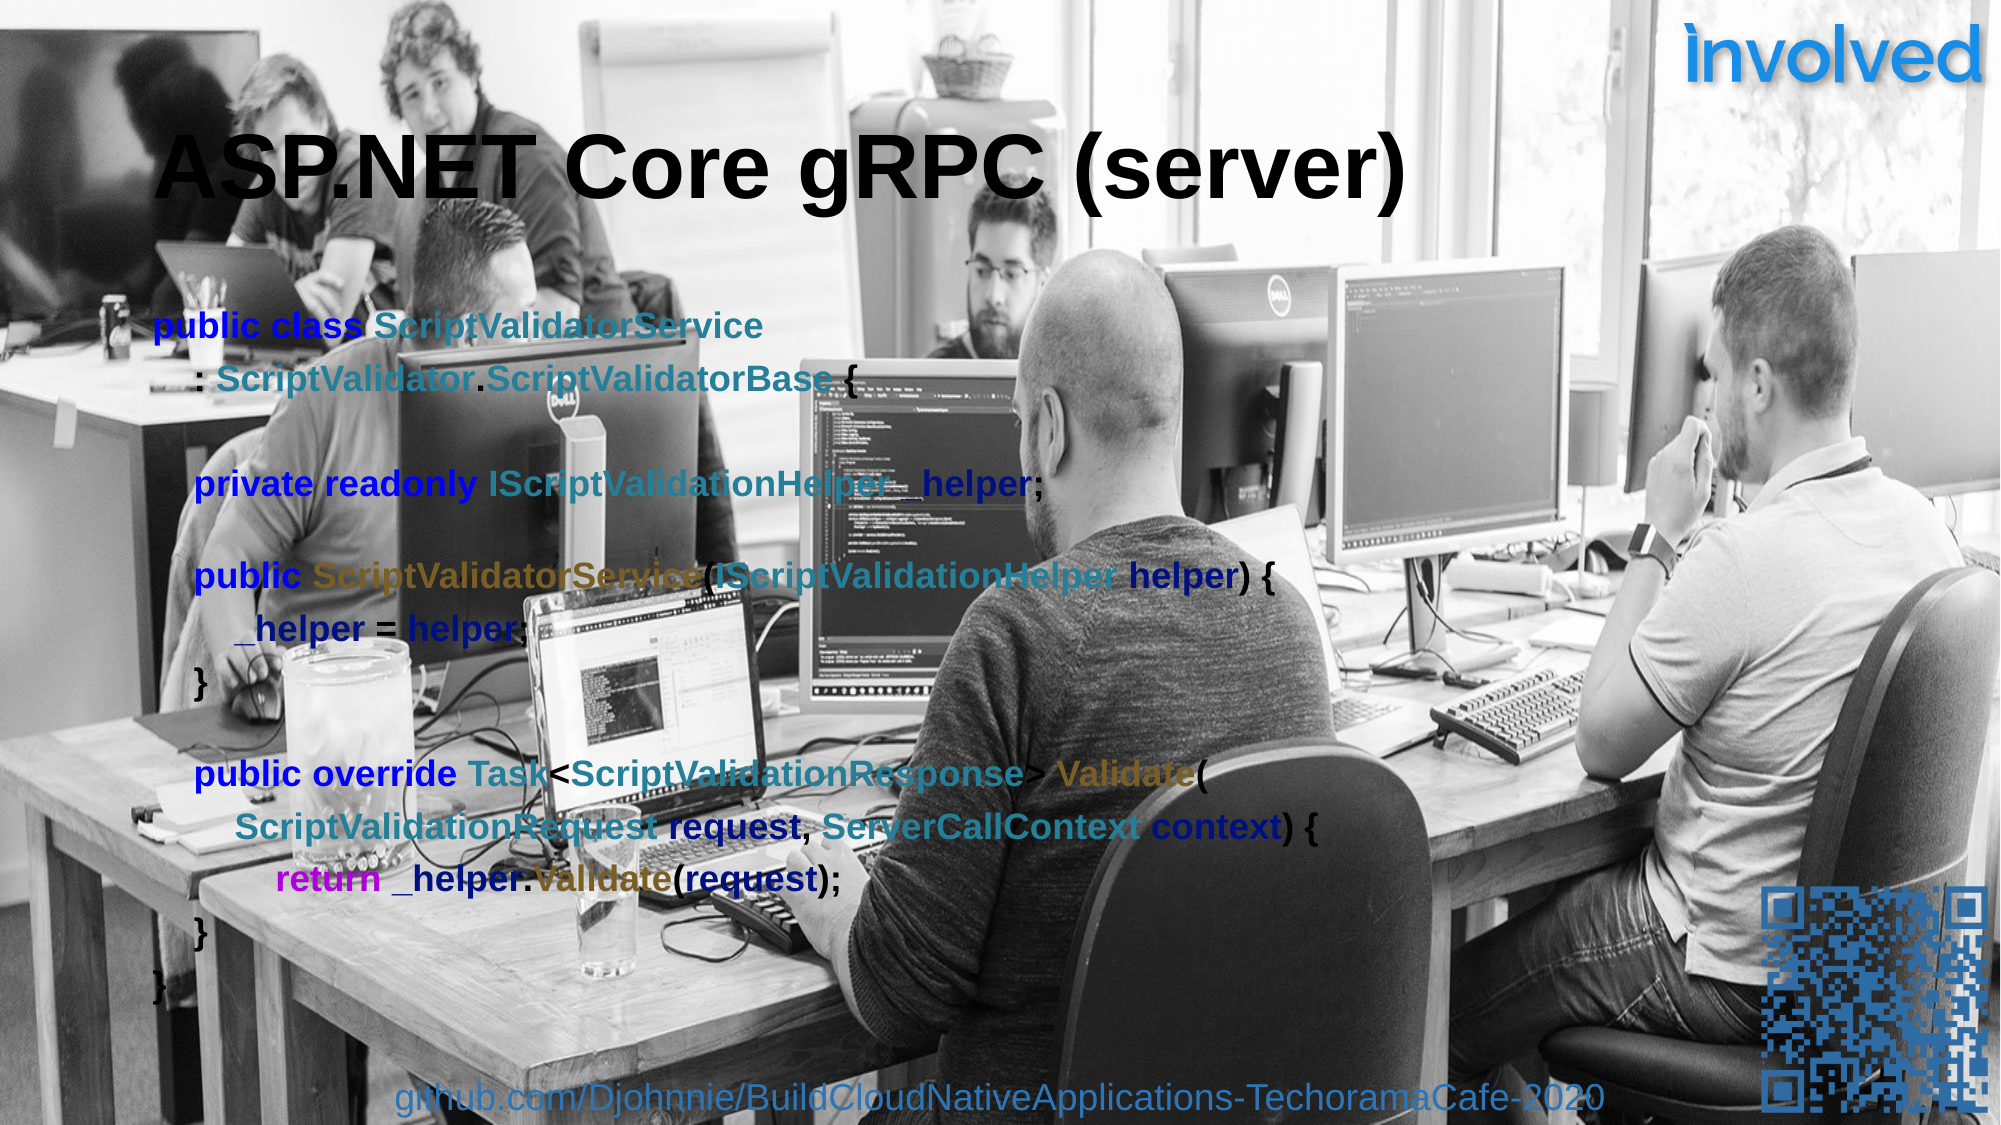

# ASP.NET Core gRPC (server)
public class ScriptValidatorService
    : ScriptValidator.ScriptValidatorBase {

    private readonly IScriptValidationHelper _helper;
    public ScriptValidatorService(IScriptValidationHelper helper) {
        _helper = helper;
    }
    public override Task<ScriptValidationResponse> Validate(
        ScriptValidationRequest request, ServerCallContext context) {
            return _helper.Validate(request);
    }
}